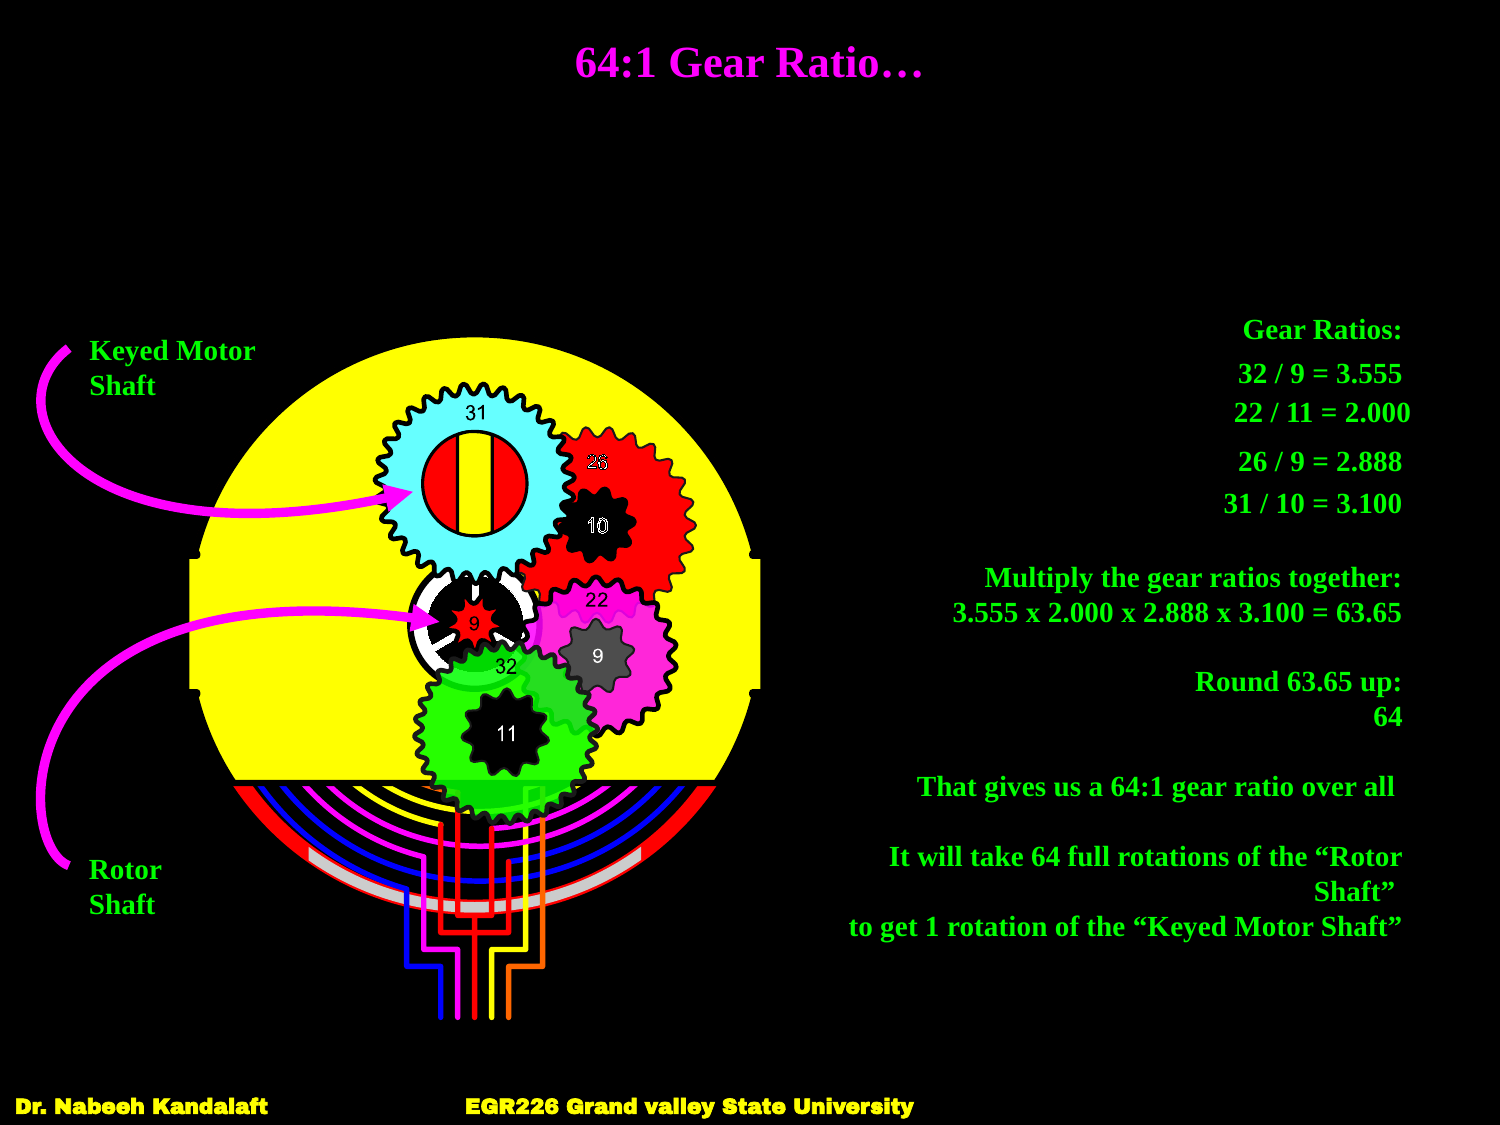

# 64:1 Gear Ratio…
Gear Ratios:
Keyed Motor Shaft

32 / 9 = 3.555

22 / 11 = 2.000

26 / 9 = 2.888
31 / 10 = 3.100

Multiply the gear ratios together:
3.555 x 2.000 x 2.888 x 3.100 = 63.65
Round 63.65 up:
64

That gives us a 64:1 gear ratio over all

It will take 64 full rotations of the “Rotor Shaft”
to get 1 rotation of the “Keyed Motor Shaft”

Rotor Shaft

Dr. Nabeeh Kandalaft		EGR226 Grand valley State University